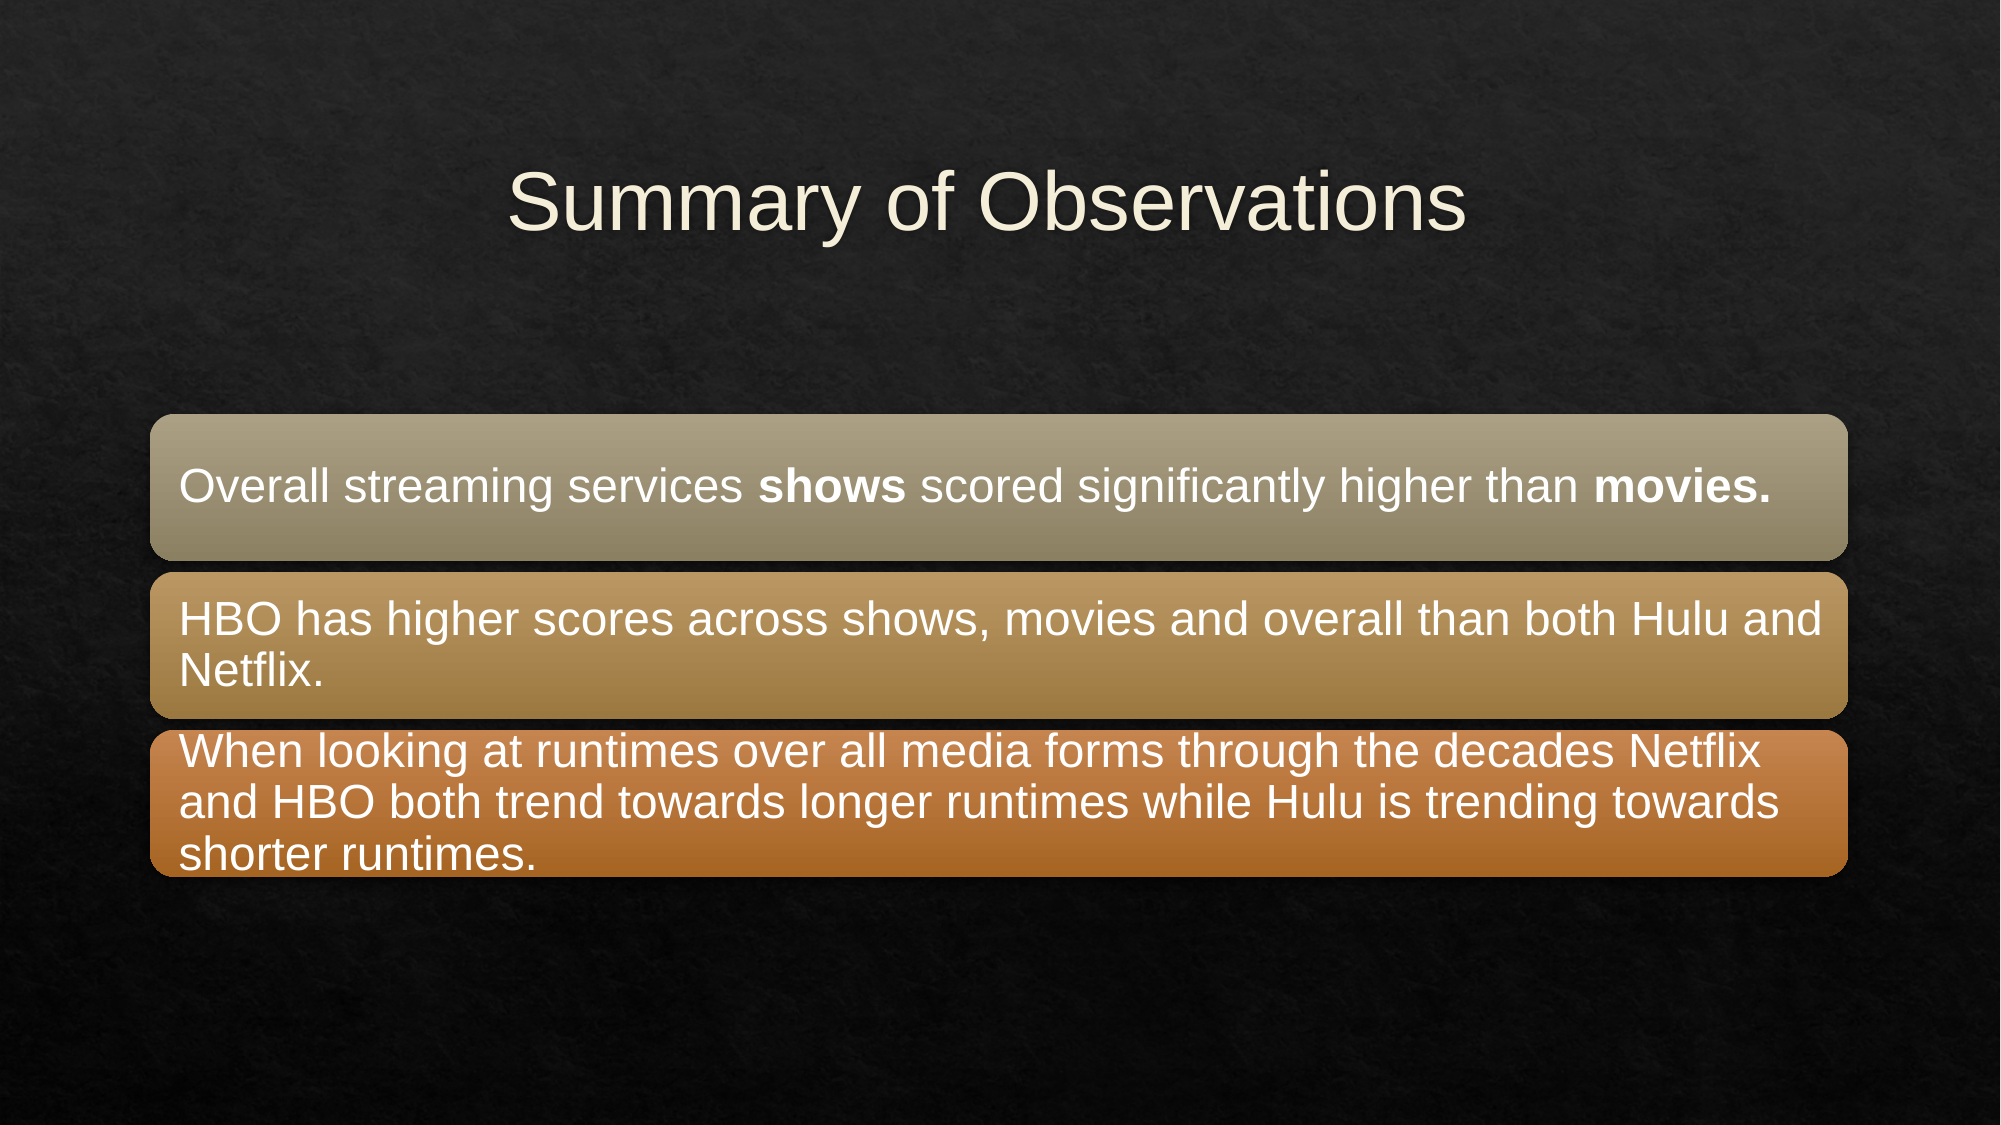

# Summary of Observations
Overall streaming services shows scored significantly higher than movies.
HBO has higher scores across shows, movies and overall than both Hulu and Netflix.
When looking at runtimes over all media forms through the decades Netflix and HBO both trend towards longer runtimes while Hulu is trending towards shorter runtimes.